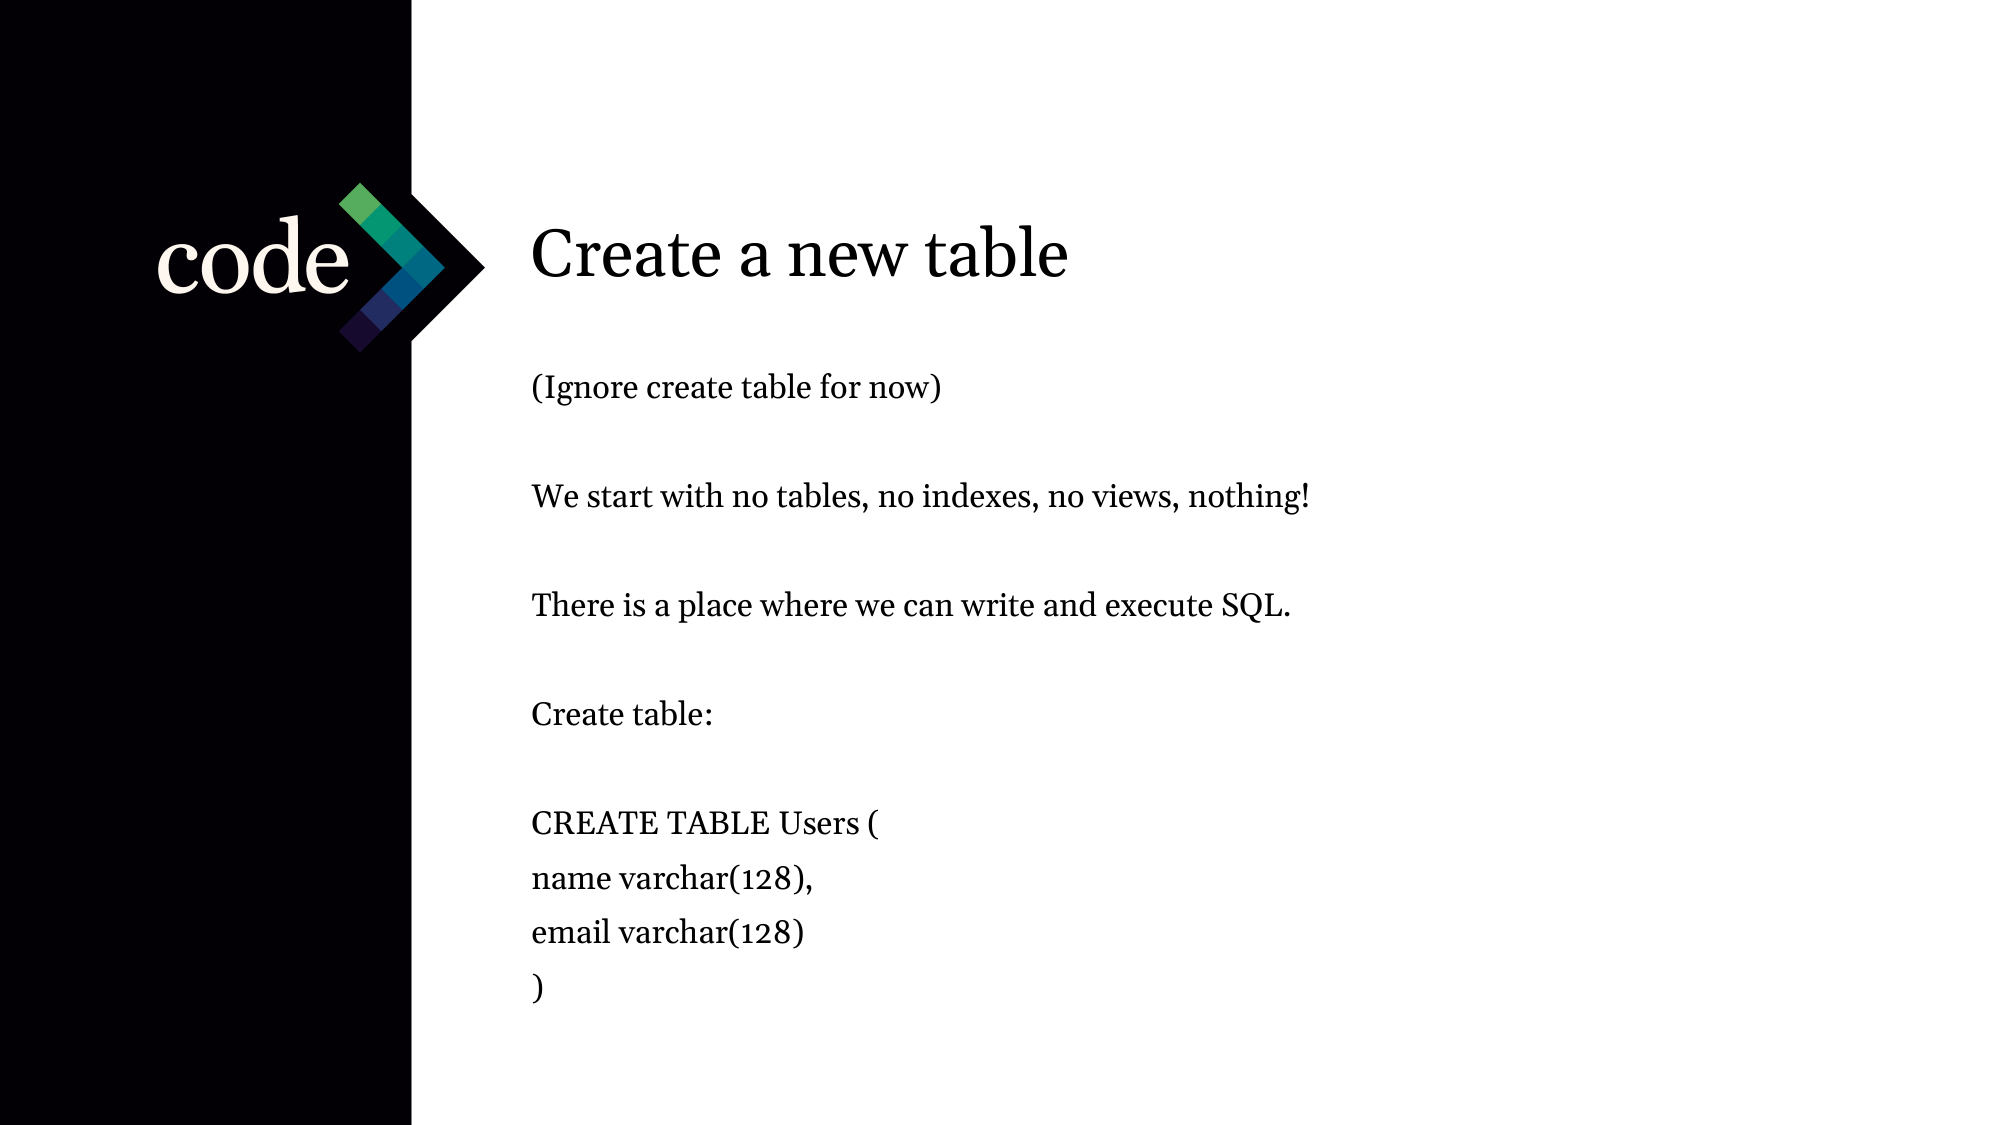

Create a new table
(Ignore create table for now)

We start with no tables, no indexes, no views, nothing!

There is a place where we can write and execute SQL.

Create table:

CREATE TABLE Users (
name varchar(128),
email varchar(128)
)